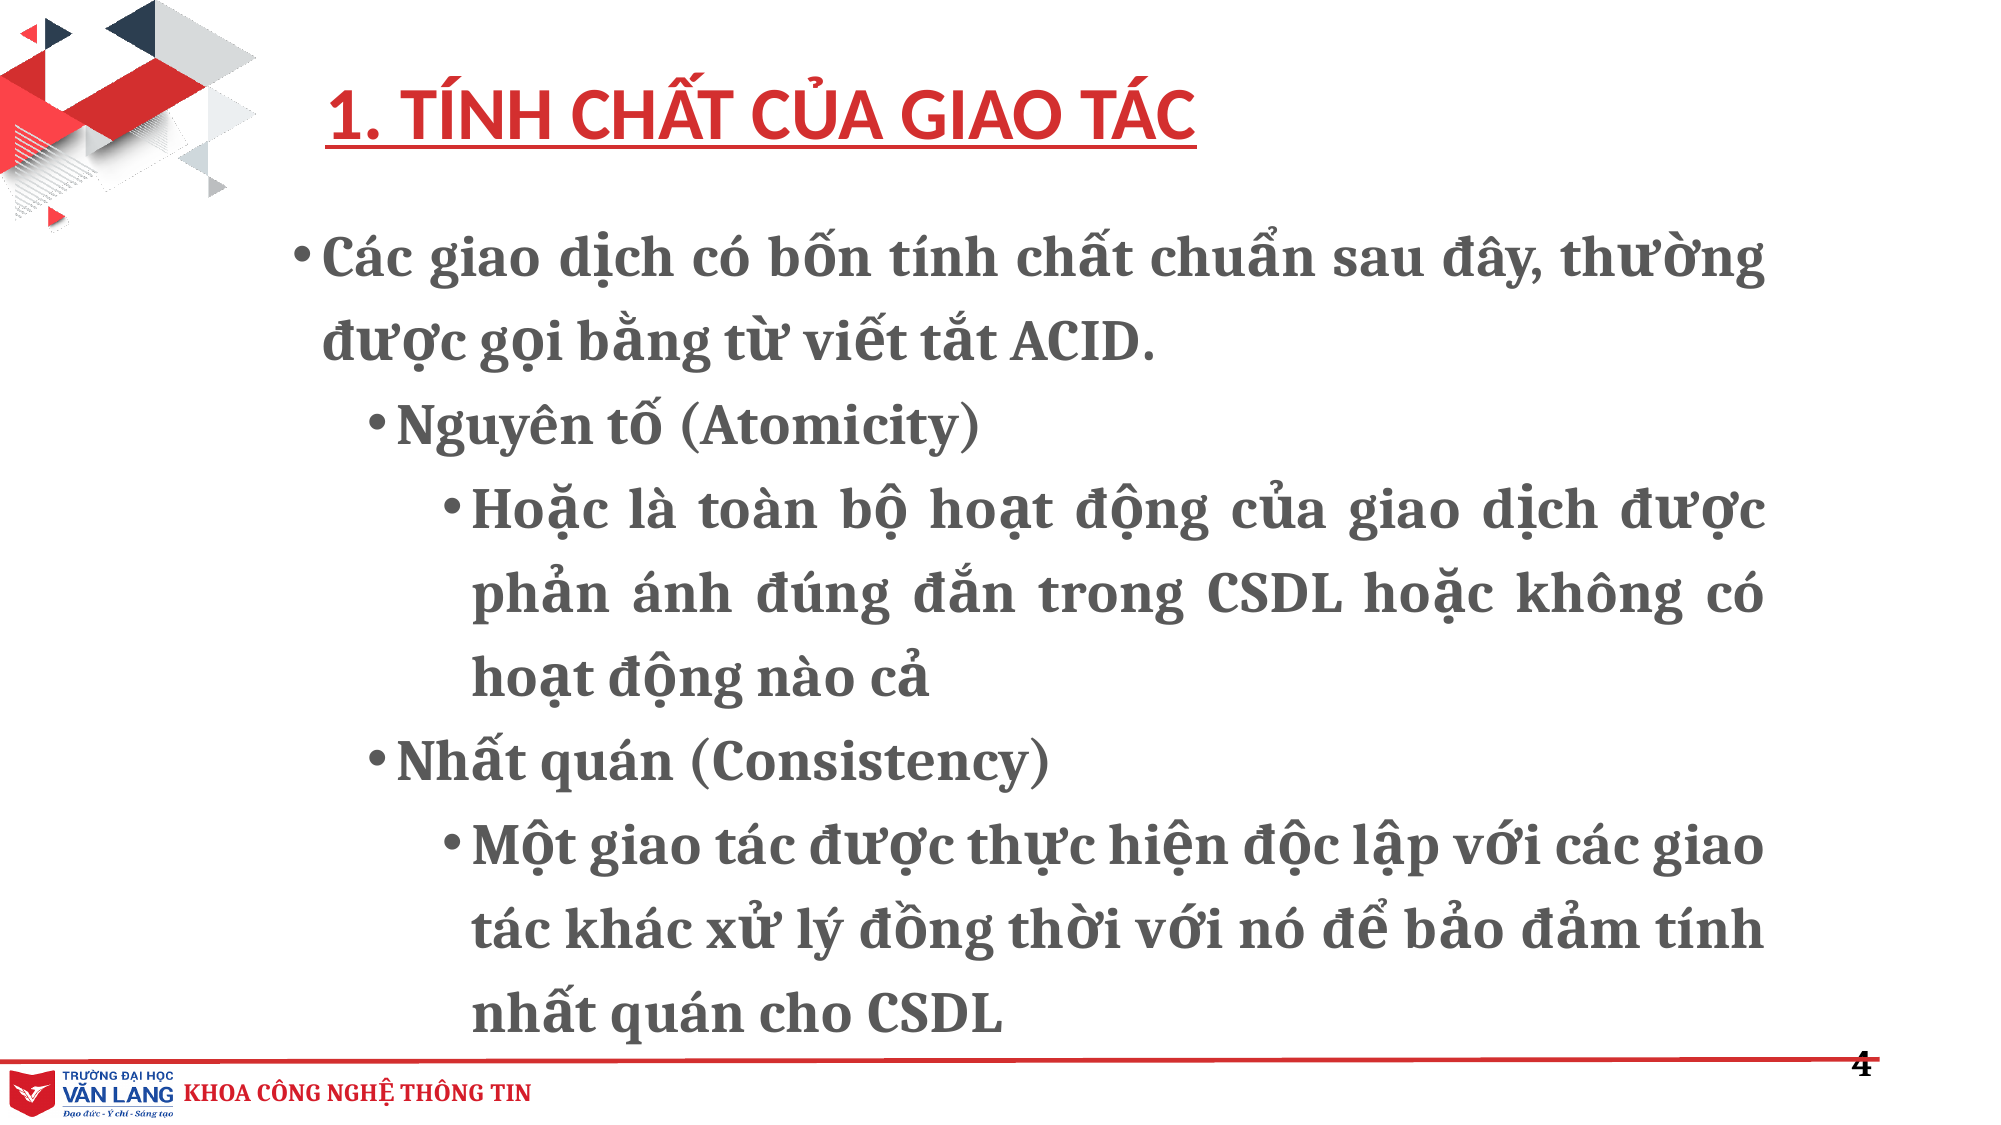

1. TÍNH CHẤT CỦA GIAO TÁC

Các giao dịch có bốn tính chất chuẩn sau đây, thường được gọi bằng từ viết tắt ACID.
Nguyên tố (Atomicity)
Hoặc là toàn bộ hoạt động của giao dịch được phản ánh đúng đắn trong CSDL hoặc không có hoạt động nào cả
Nhất quán (Consistency)
Một giao tác được thực hiện độc lập với các giao tác khác xử lý đồng thời với nó để bảo đảm tính nhất quán cho CSDL